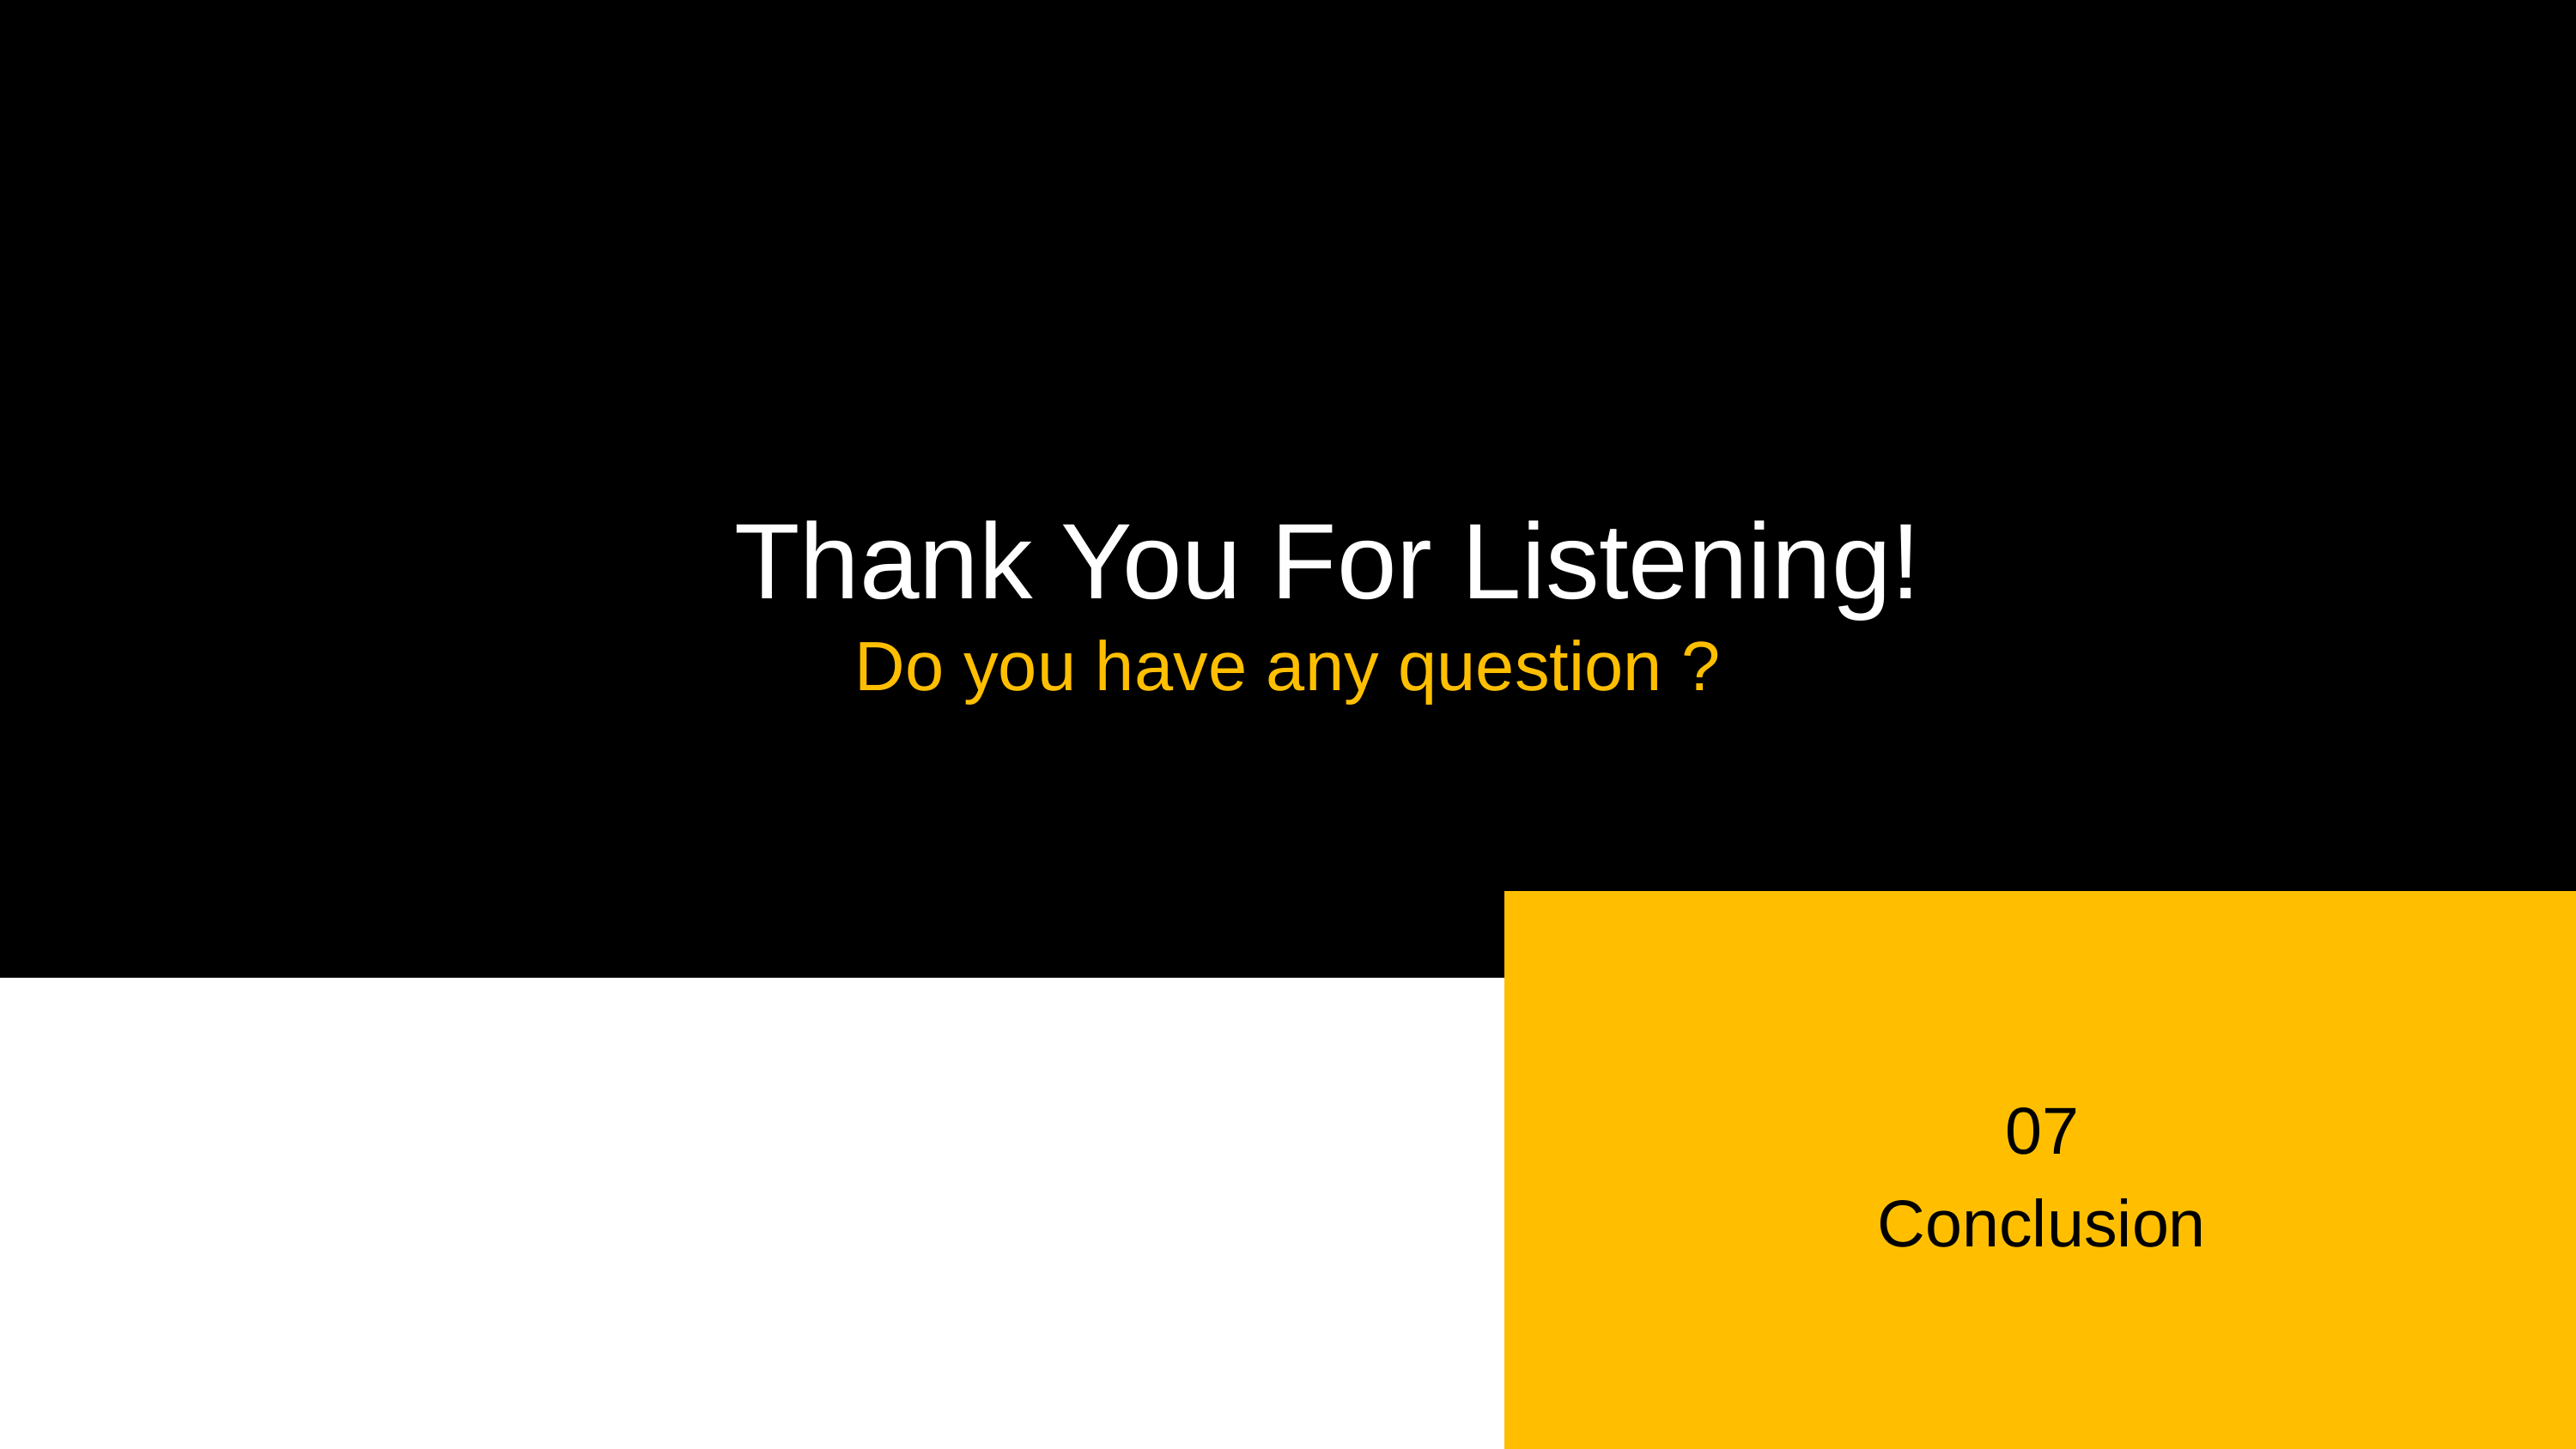

Thank You For Listening!
Do you have any question ?

07
Conclusion